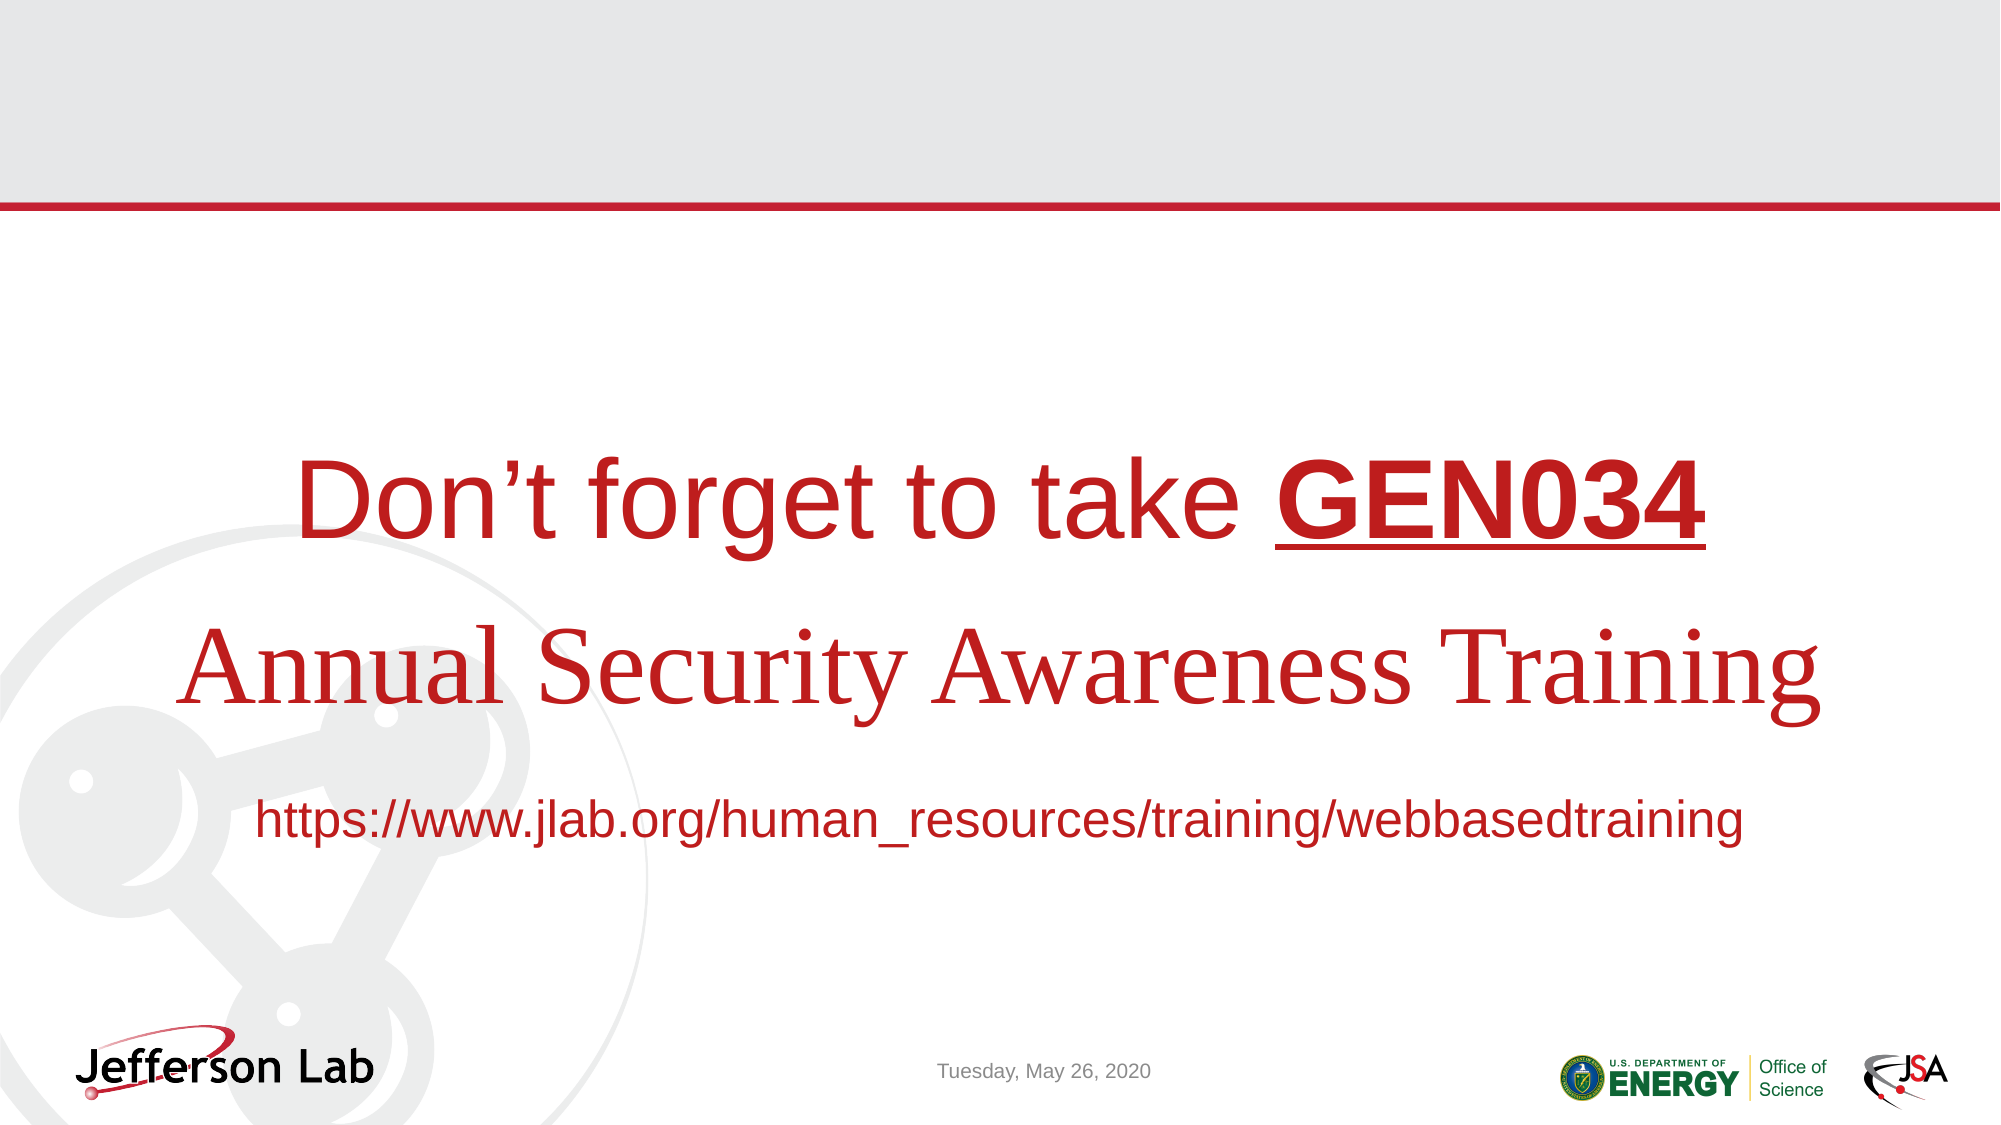

Don’t forget to take GEN034

Annual Security Awareness Training

https://www.jlab.org/human_resources/training/webbasedtraining
Tuesday, May 26, 2020